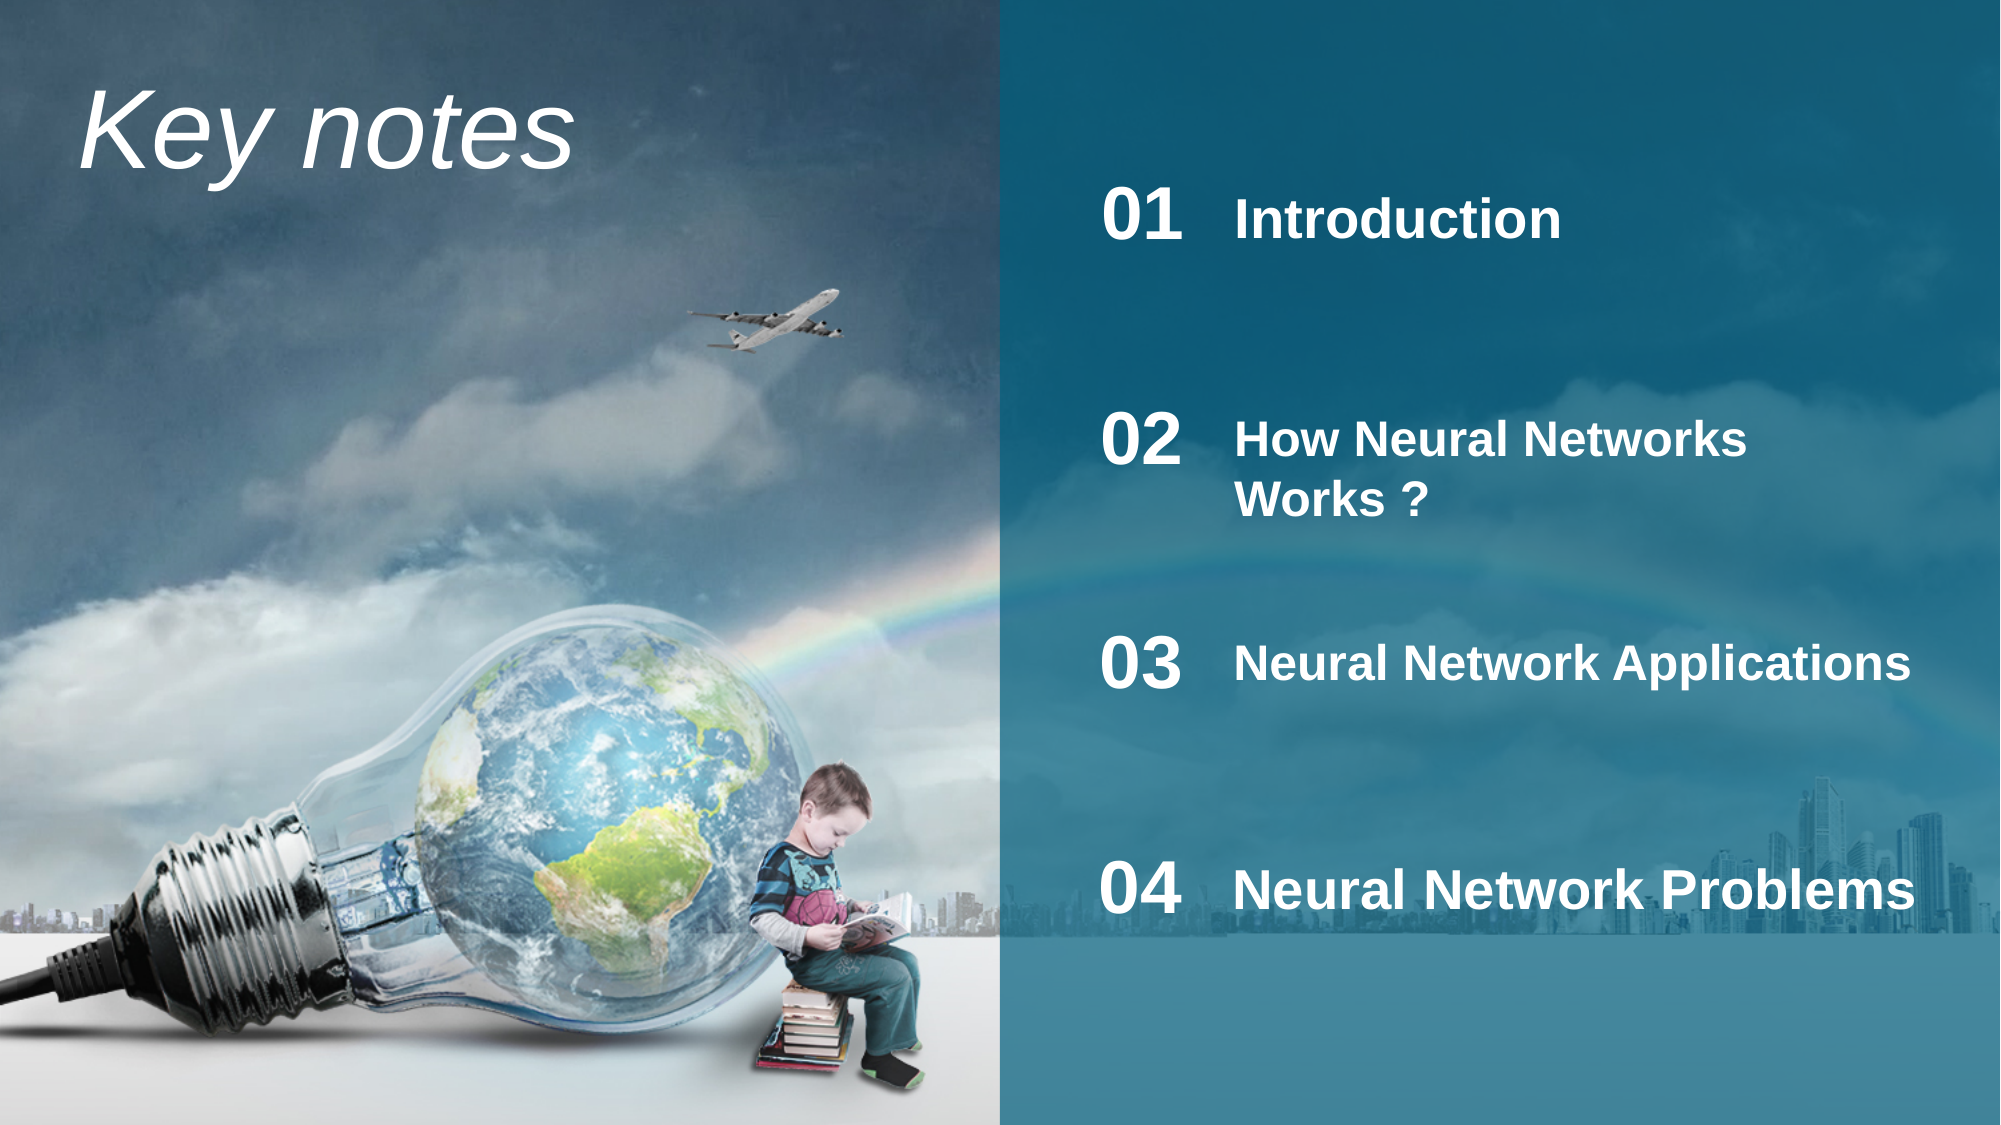

Key notes
01
Introduction
02
How Neural Networks Works ?
03
Neural Network Applications
04
Neural Network Problems